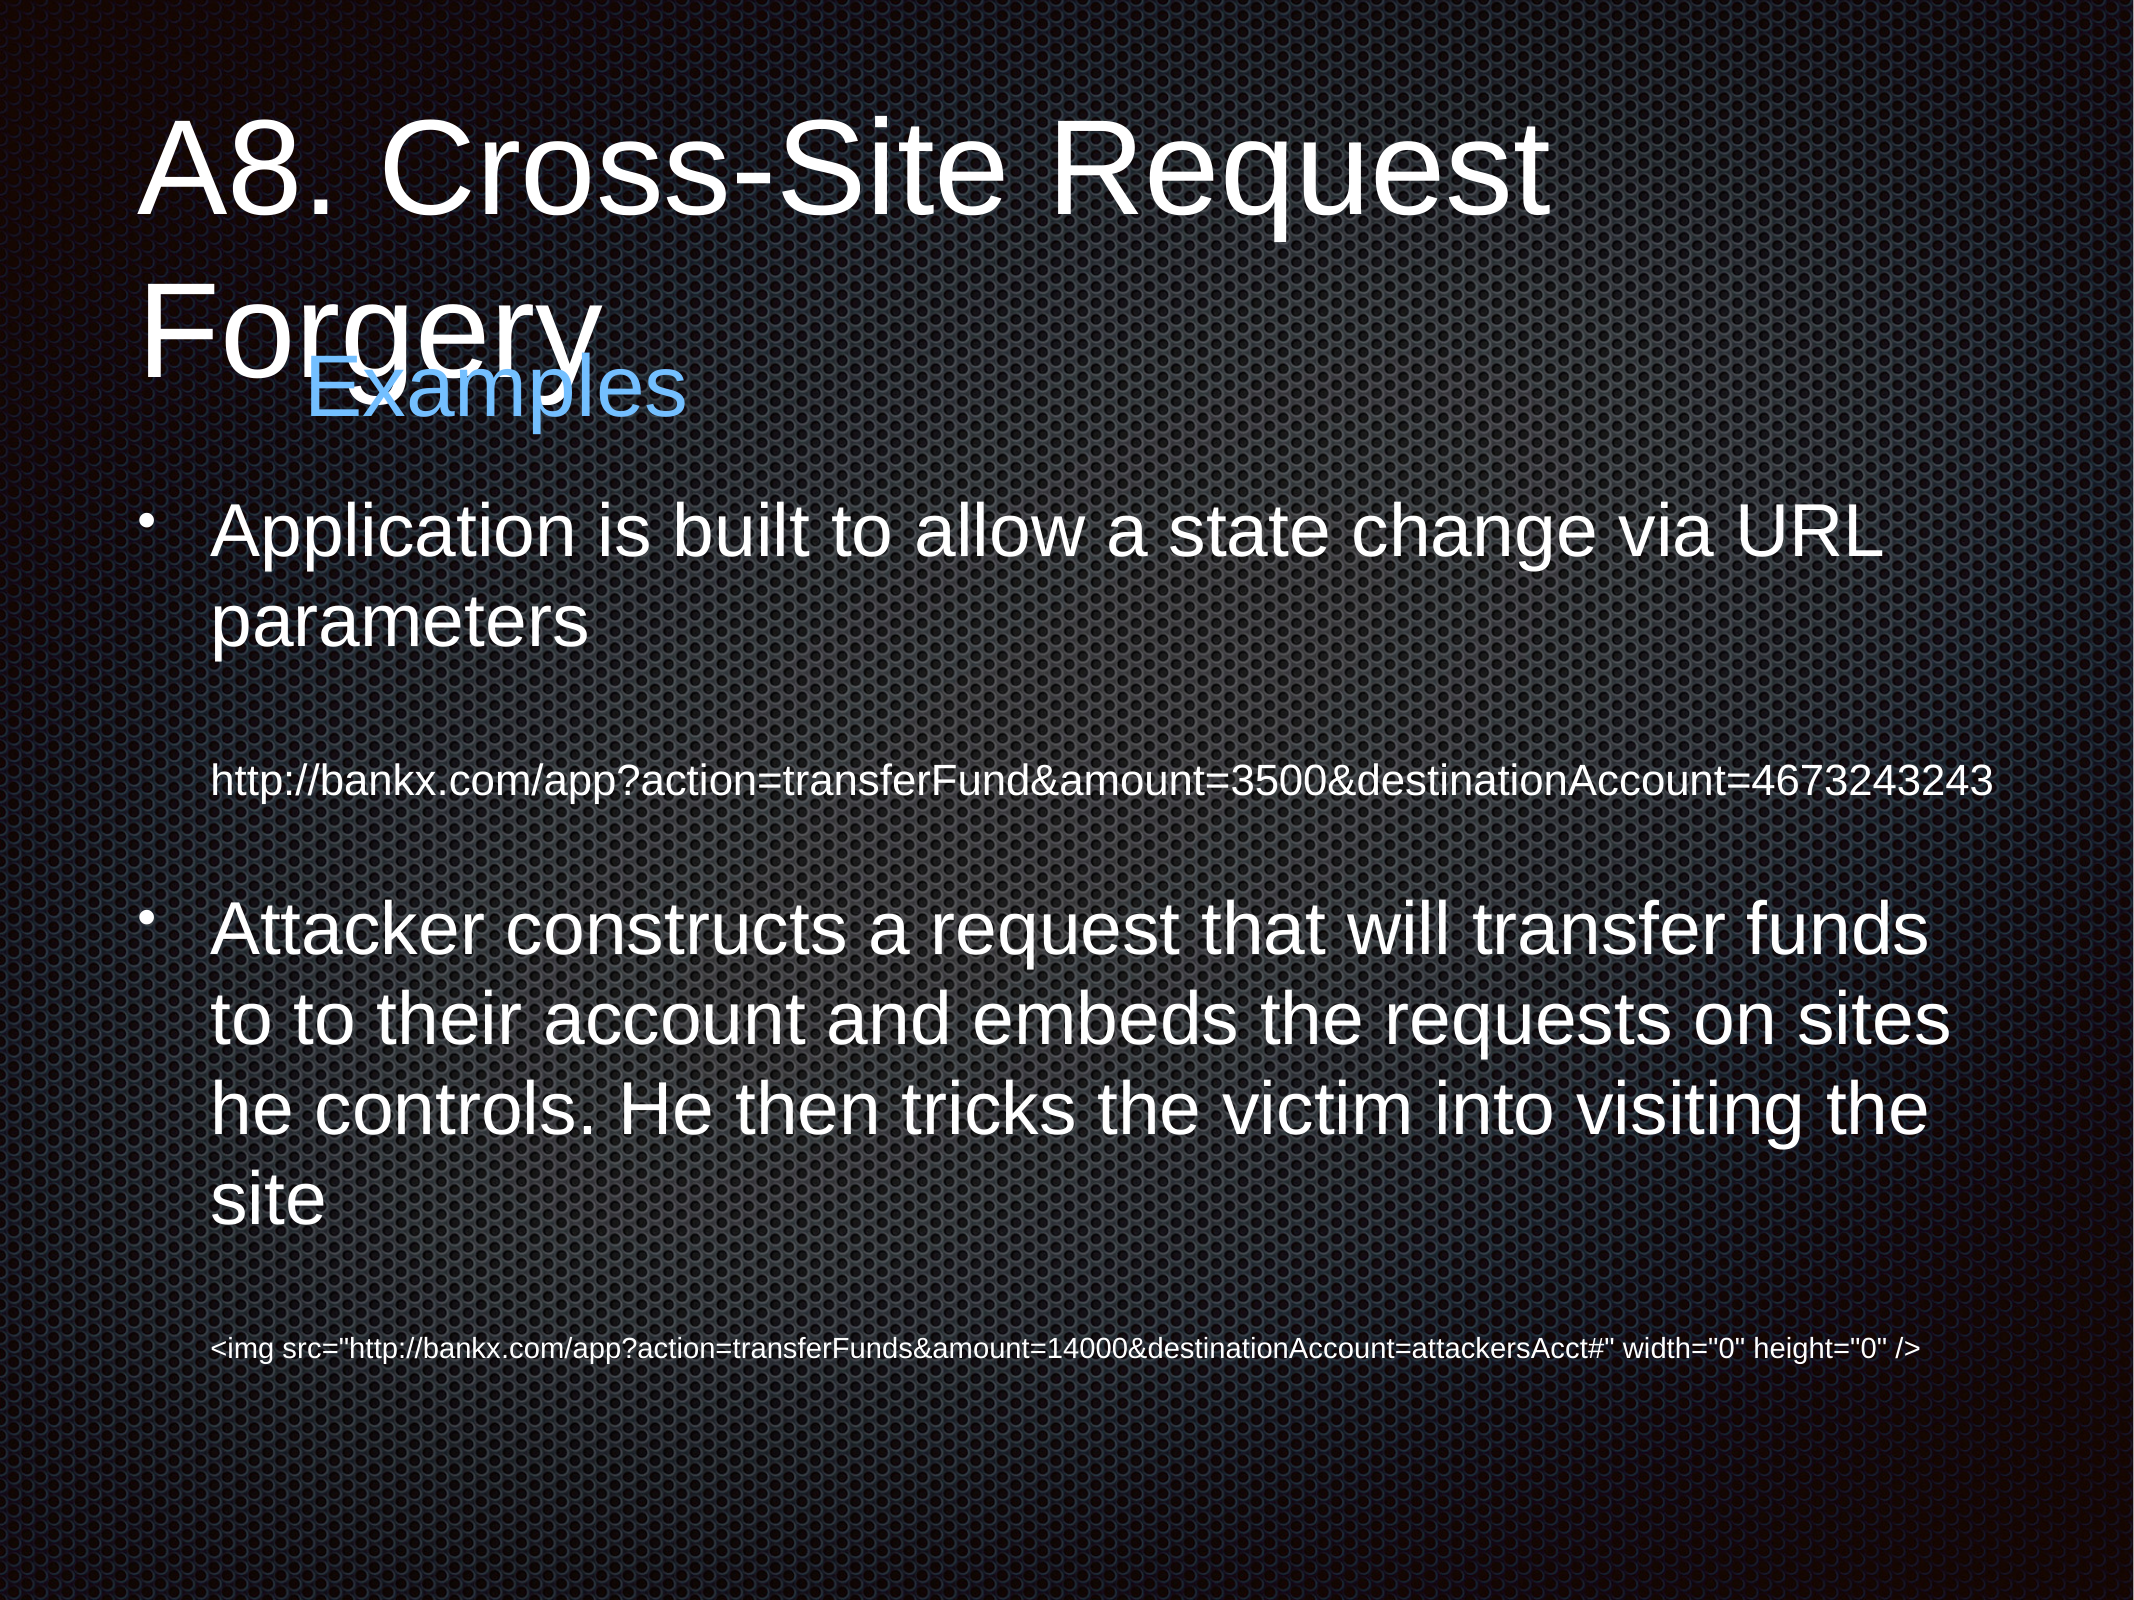

# A8. Cross-Site Request Forgery
Examples
Application is built to allow a state change via URL parameters
http://bankx.com/app?action=transferFund&amount=3500&destinationAccount=4673243243
Attacker constructs a request that will transfer funds to to their account and embeds the requests on sites he controls. He then tricks the victim into visiting the site
<img src="http://bankx.com/app?action=transferFunds&amount=14000&destinationAccount=attackersAcct#" width="0" height="0" />